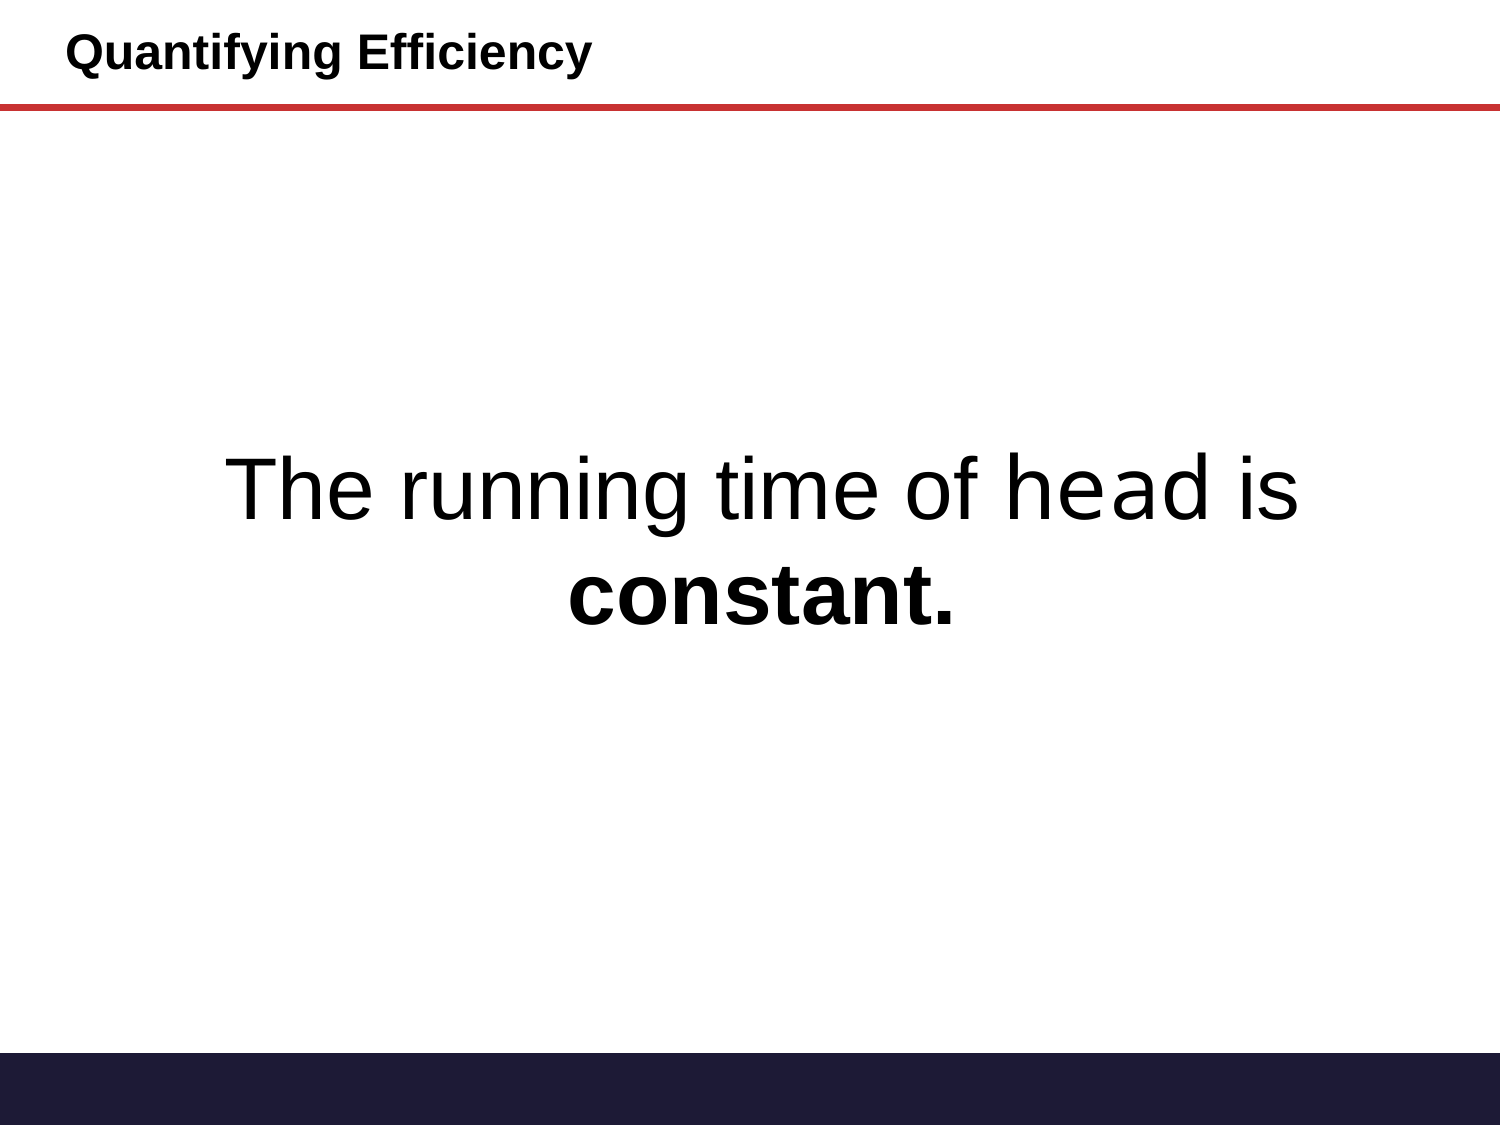

# Quantifying Efficiency
The running time of head is constant.